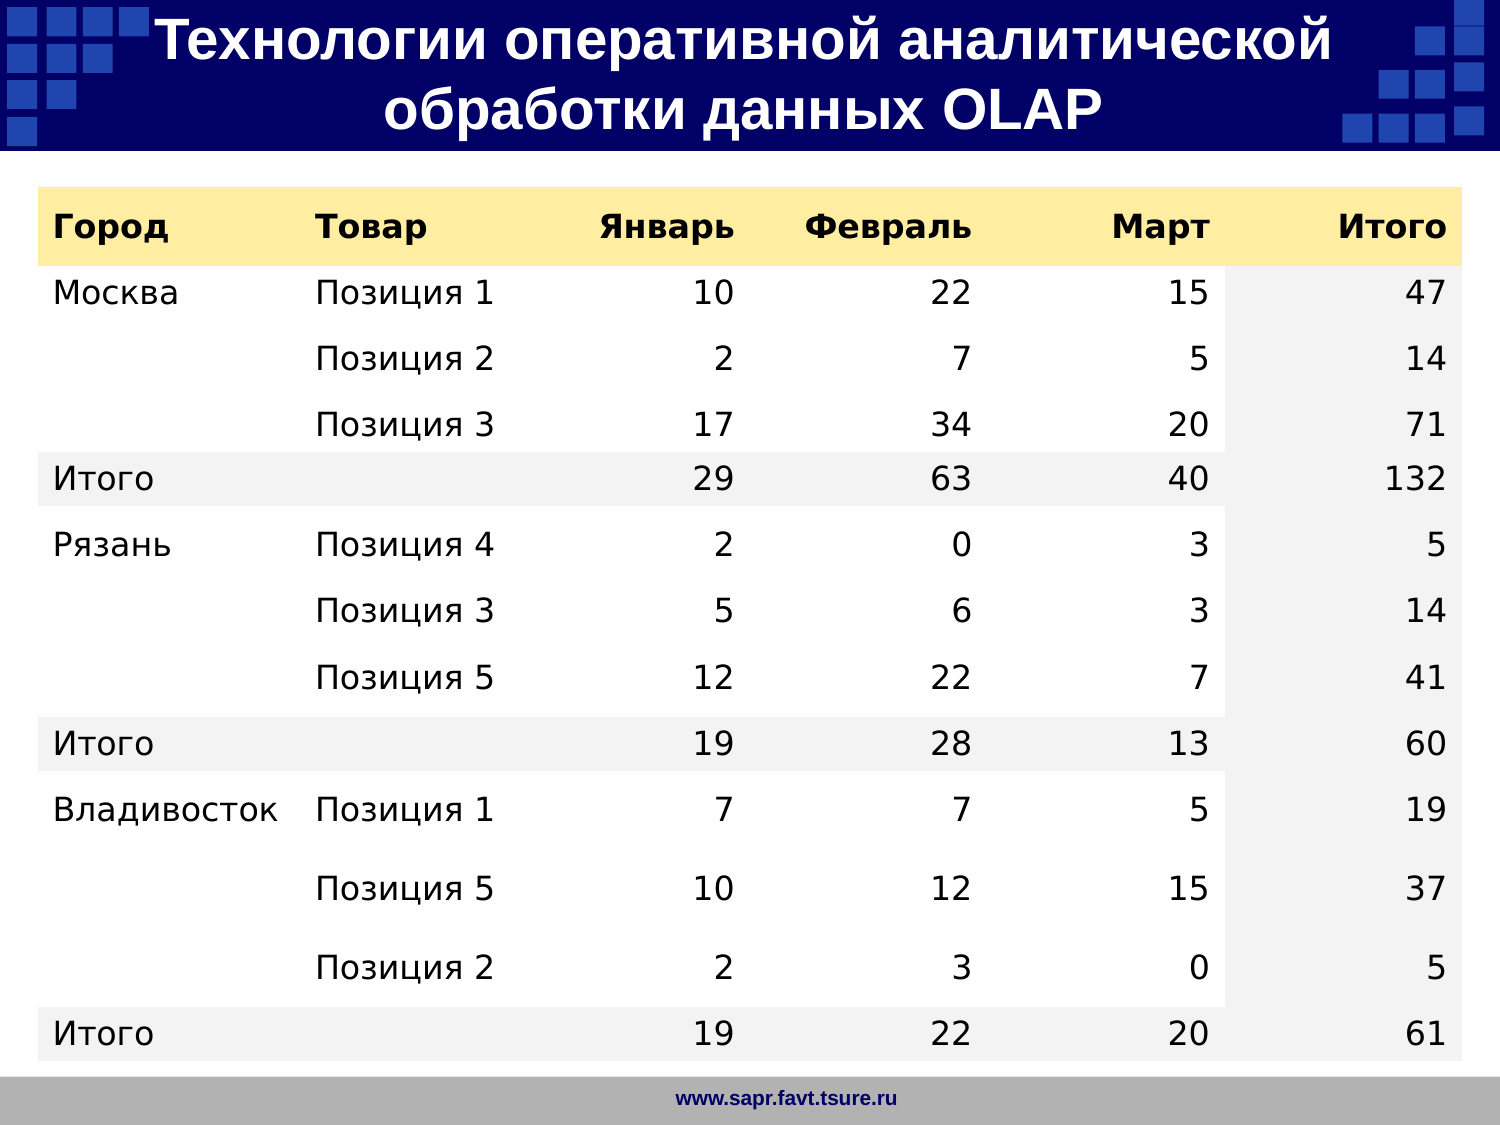

Технологии оперативной аналитической обработки данных OLAP
| Город | Товар | Январь | Февраль | Март | Итого |
| --- | --- | --- | --- | --- | --- |
| Москва | Позиция 1 | 10 | 22 | 15 | 47 |
|  | Позиция 2 | 2 | 7 | 5 | 14 |
|  | Позиция 3 | 17 | 34 | 20 | 71 |
| Итого |  | 29 | 63 | 40 | 132 |
| Рязань | Позиция 4 | 2 | 0 | 3 | 5 |
|  | Позиция 3 | 5 | 6 | 3 | 14 |
|  | Позиция 5 | 12 | 22 | 7 | 41 |
| Итого |  | 19 | 28 | 13 | 60 |
| Владивосток | Позиция 1 | 7 | 7 | 5 | 19 |
|  | Позиция 5 | 10 | 12 | 15 | 37 |
|  | Позиция 2 | 2 | 3 | 0 | 5 |
| Итого |  | 19 | 22 | 20 | 61 |
www.sapr.favt.tsure.ru